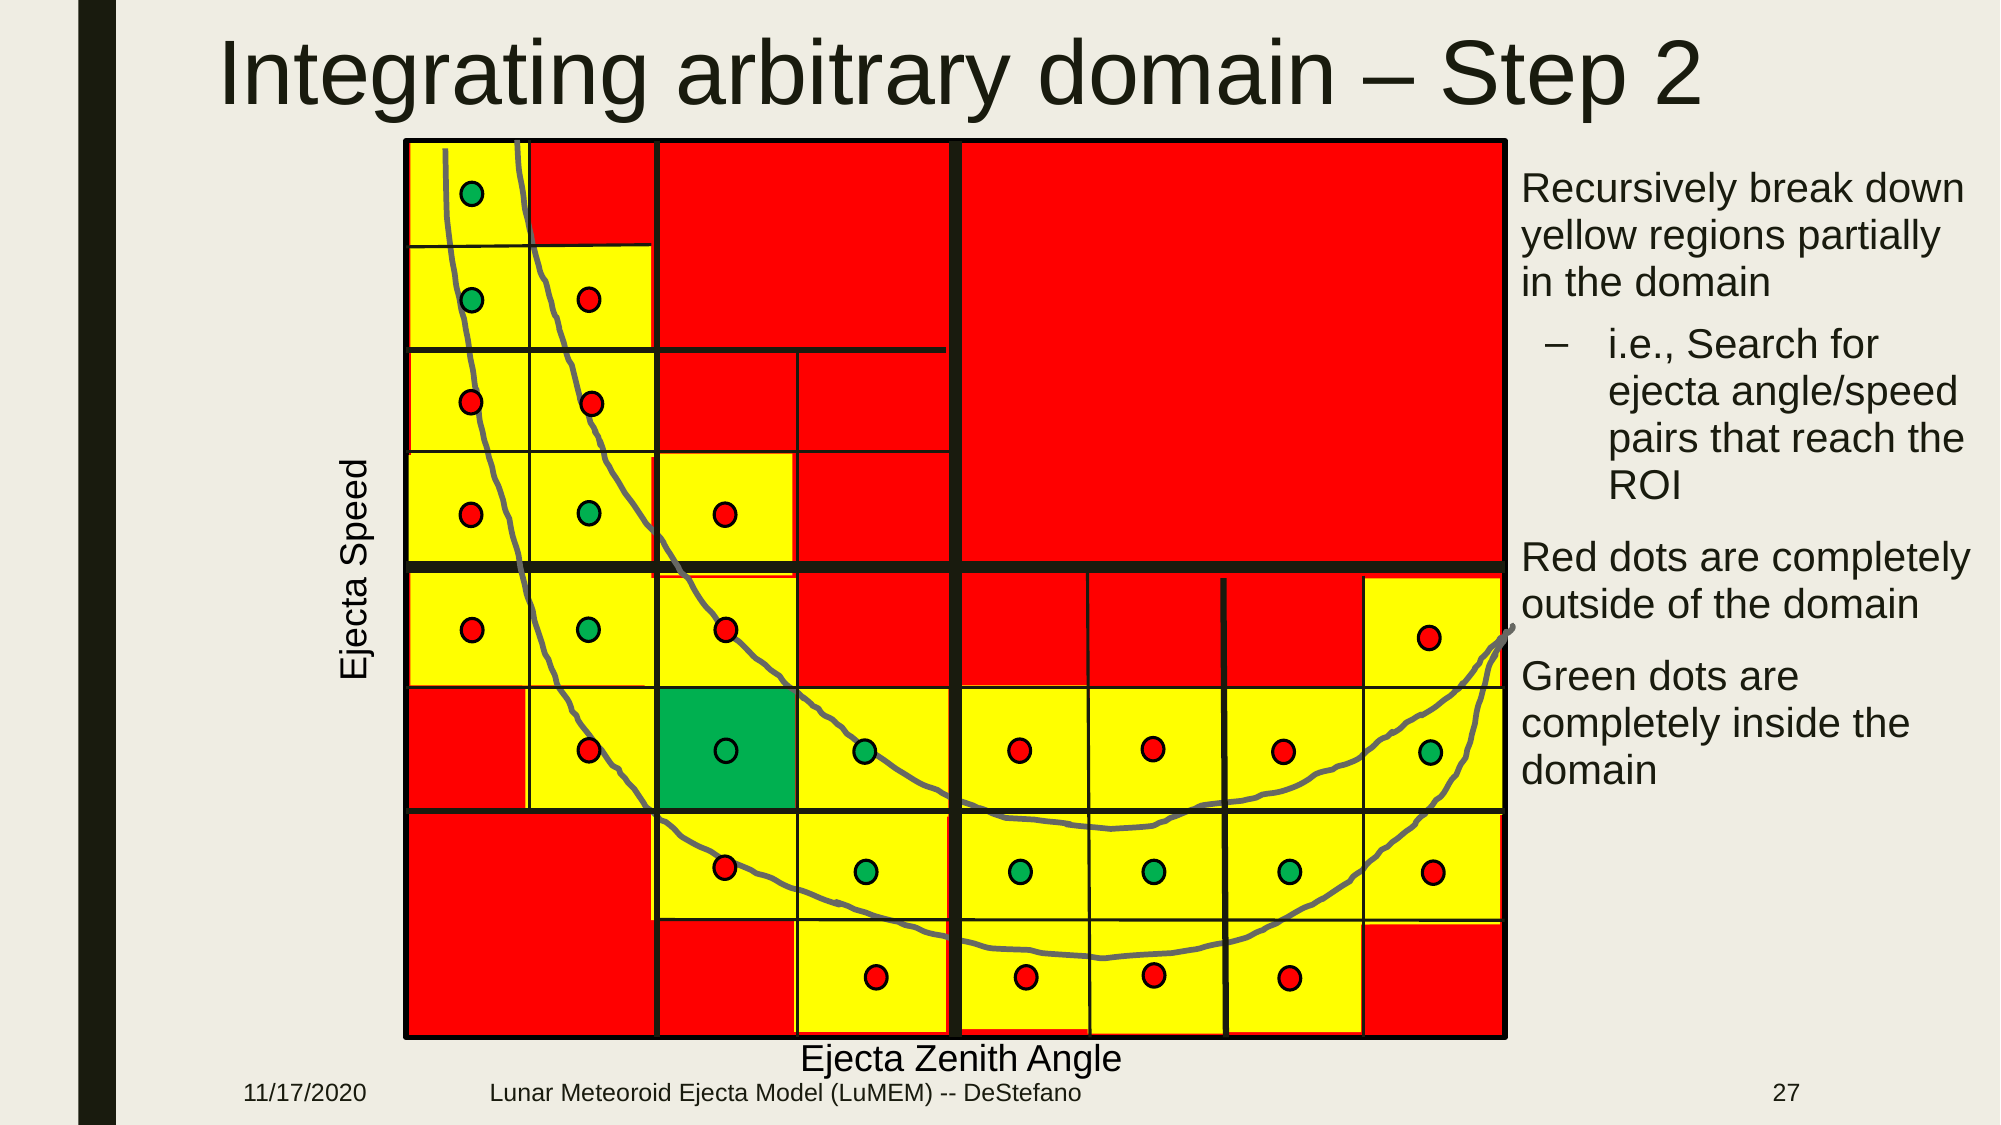

# Integrating arbitrary domain – Step 2

Recursively break down yellow regions partially in the domain
i.e., Search for ejecta angle/speed pairs that reach the ROI
Red dots are completely outside of the domain
Green dots are completely inside the domain

Ejecta Speed

Ejecta Zenith Angle
11/17/2020
Lunar Meteoroid Ejecta Model (LuMEM) -- DeStefano
27